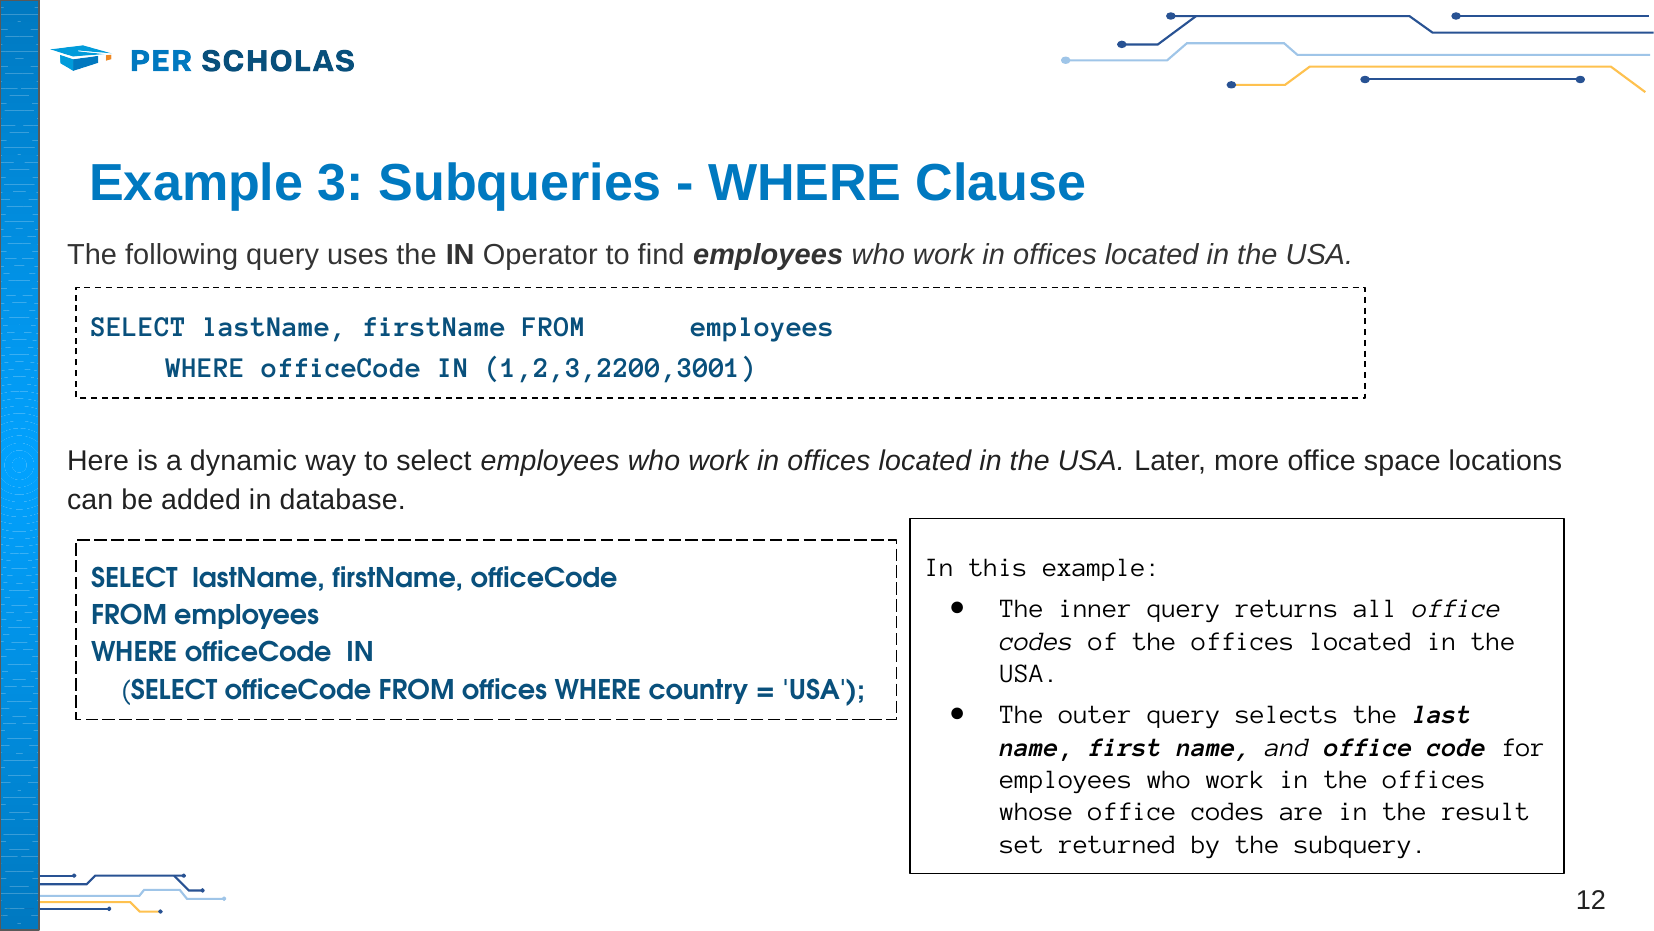

12
# Example 3: Subqueries - WHERE Clause
The following query uses the IN Operator to find employees who work in offices located in the USA.

Here is a dynamic way to select employees who work in offices located in the USA. Later, more office space locations can be added in database.
SELECT lastName, firstName FROM	employees
WHERE officeCode IN (1,2,3,2200,3001)
In this example:
The inner query returns all office codes of the offices located in the USA.
The outer query selects the last name, first name, and office code for employees who work in the offices whose office codes are in the result set returned by the subquery.
SELECT  lastName, firstName, officeCode
FROM employees
WHERE officeCode  IN
    (SELECT officeCode FROM offices WHERE country = 'USA');
12